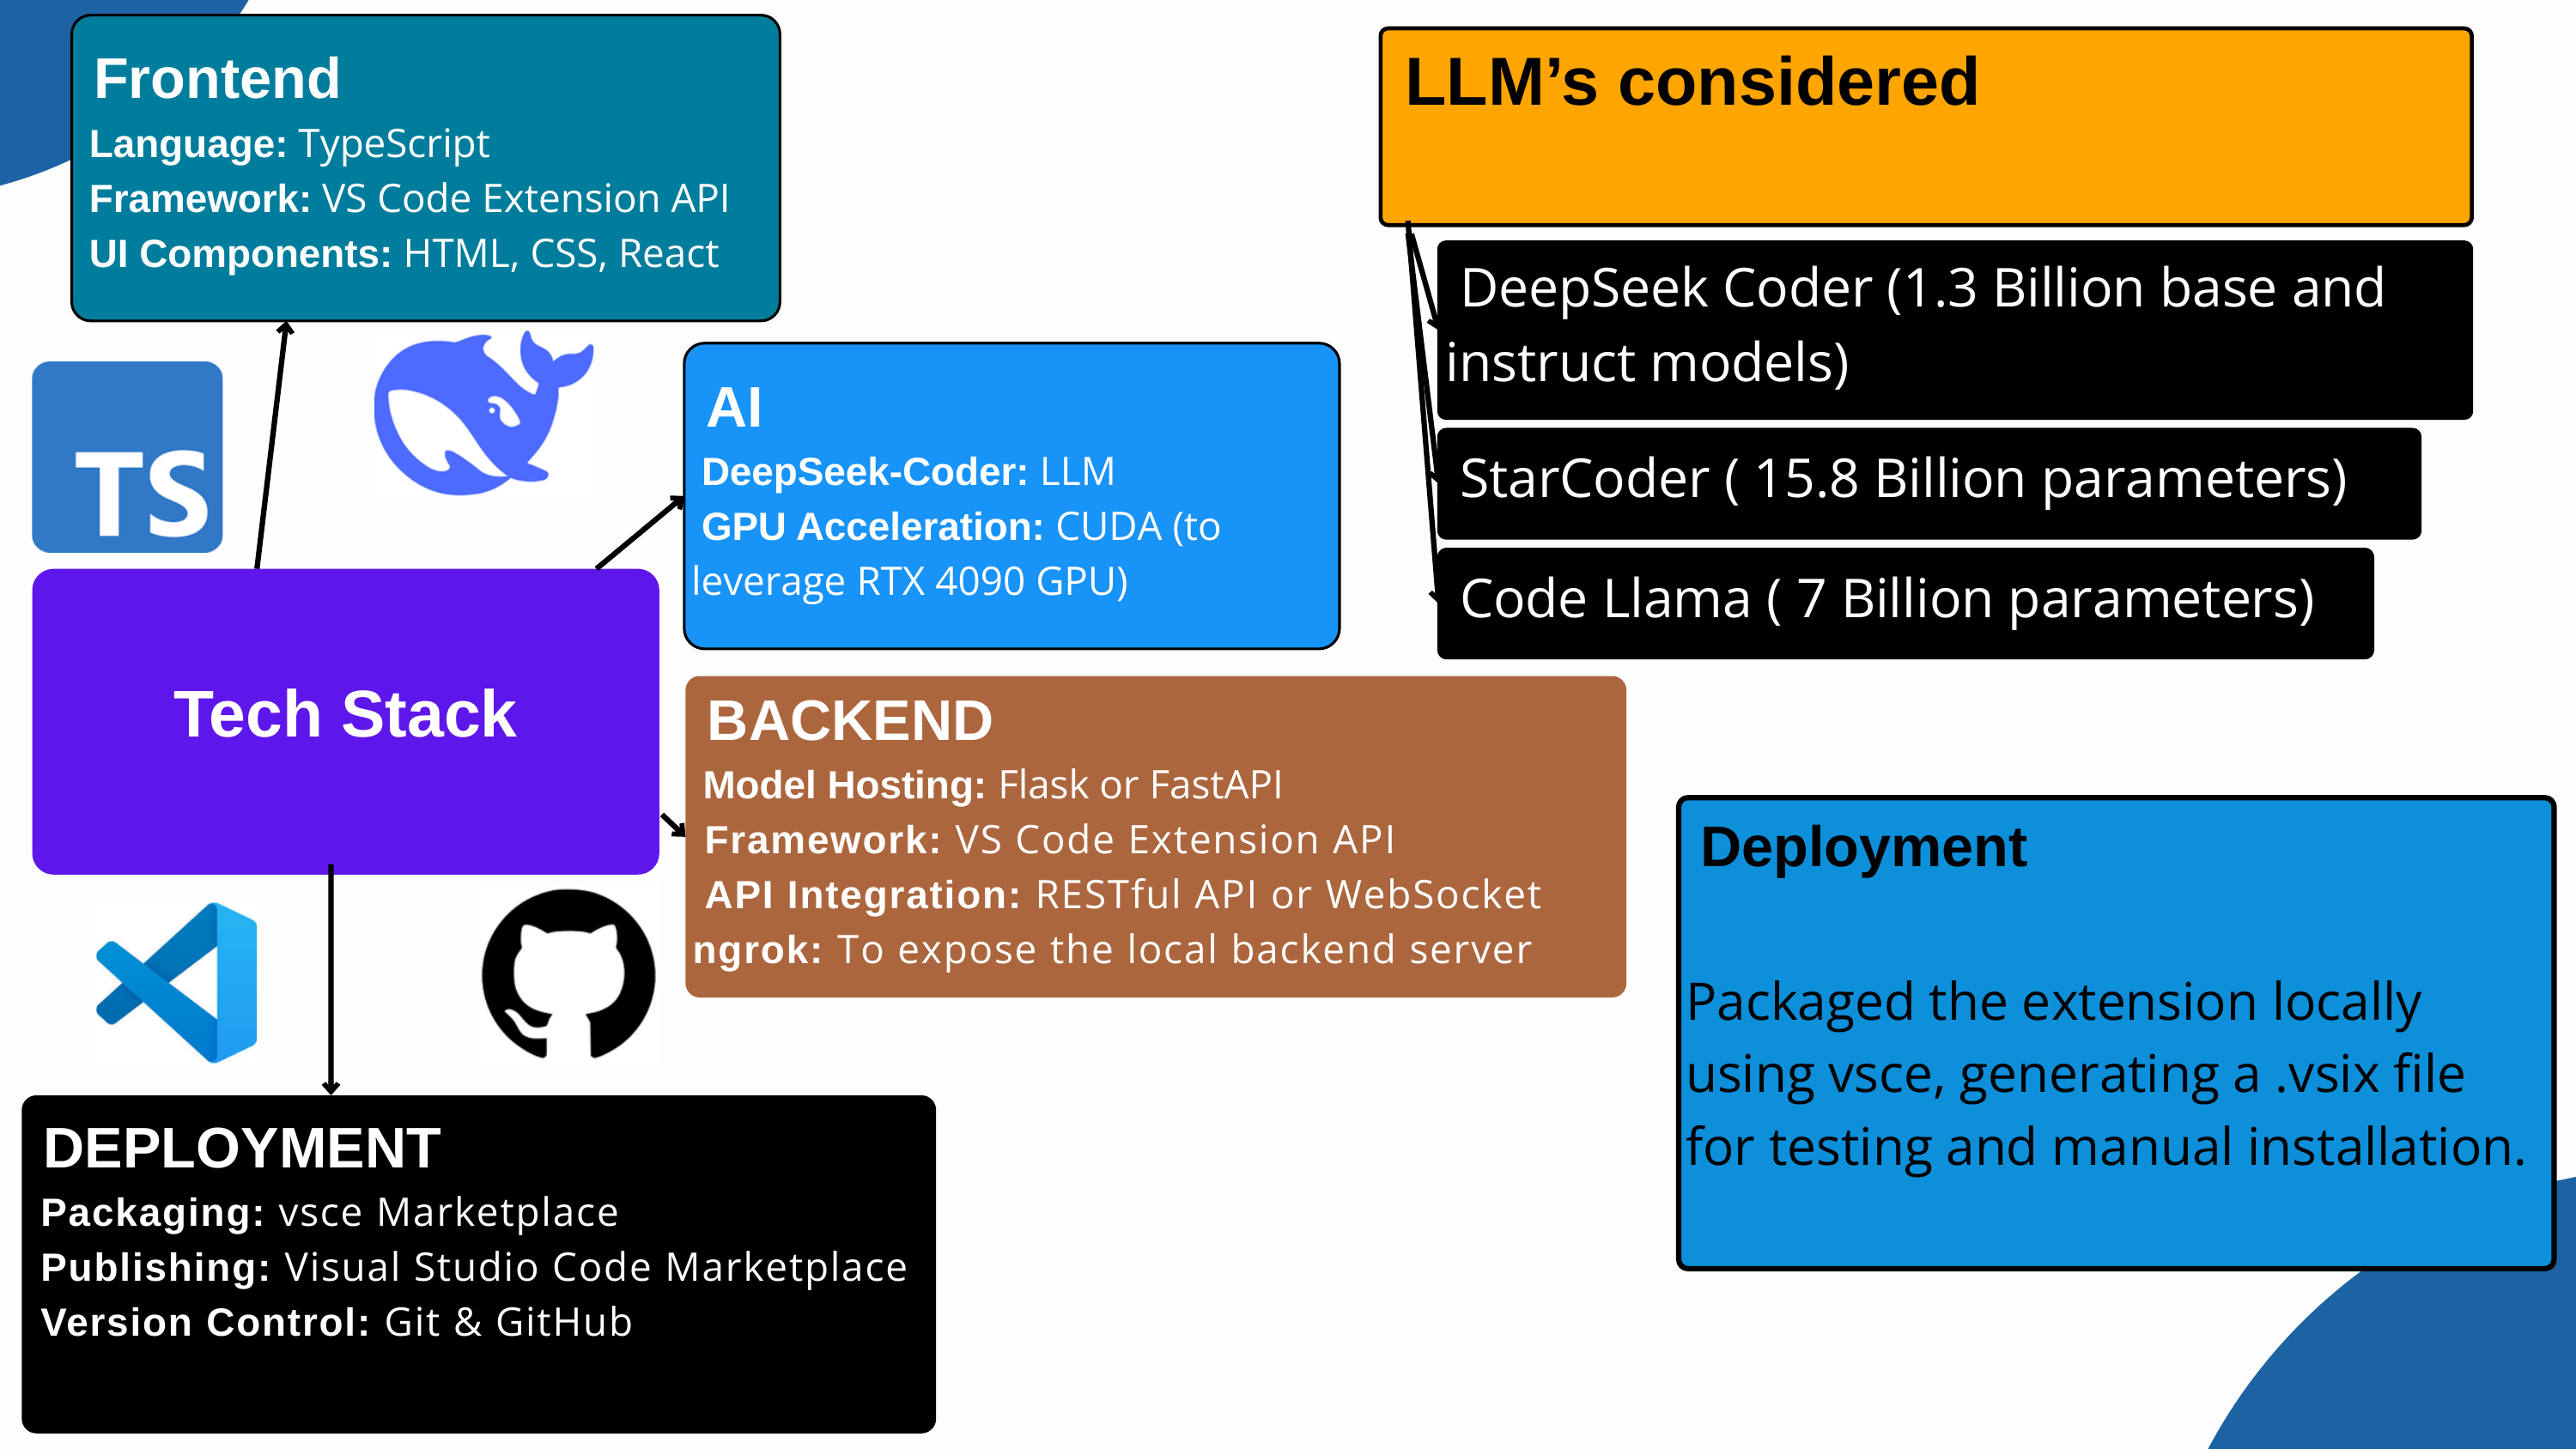

Frontend
 Language: TypeScript
 Framework: VS Code Extension API
 UI Components: HTML, CSS, React

 LLM’s considered

Statistics

 DeepSeek Coder (1.3 Billion base and instruct models)

 AI
 DeepSeek-Coder: LLM
 GPU Acceleration: CUDA (to leverage RTX 4090 GPU)

 StarCoder ( 15.8 Billion parameters)

 Code Llama ( 7 Billion parameters)

Tech Stack

 BACKEND
 Model Hosting: Flask or FastAPI
 Framework: VS Code Extension API
 API Integration: RESTful API or WebSocket
ngrok: To expose the local backend server

 Deployment

Packaged the extension locally using vsce, generating a .vsix file for testing and manual installation.

 DEPLOYMENT
 Packaging: vsce Marketplace
 Publishing: Visual Studio Code Marketplace
 Version Control: Git & GitHub